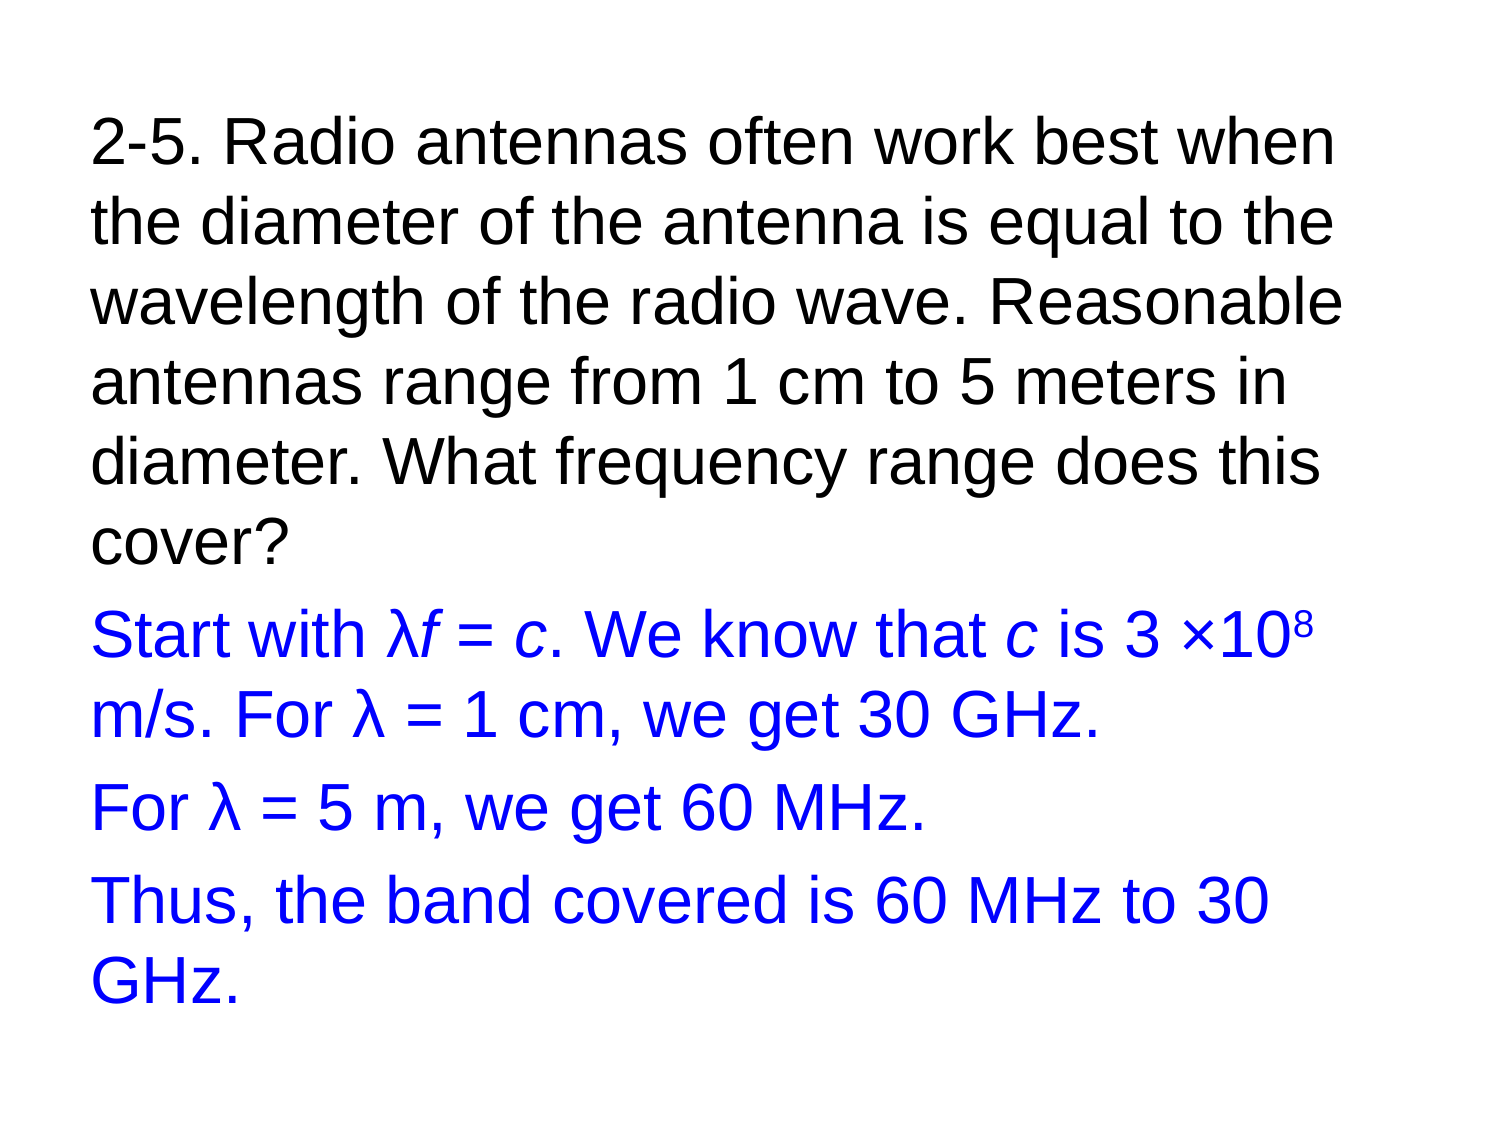

2-5. Radio antennas often work best when the diameter of the antenna is equal to the wavelength of the radio wave. Reasonable antennas range from 1 cm to 5 meters in diameter. What frequency range does this cover?
Start with λf = c. We know that c is 3 ×108 m/s. For λ = 1 cm, we get 30 GHz.
For λ = 5 m, we get 60 MHz.
Thus, the band covered is 60 MHz to 30 GHz.